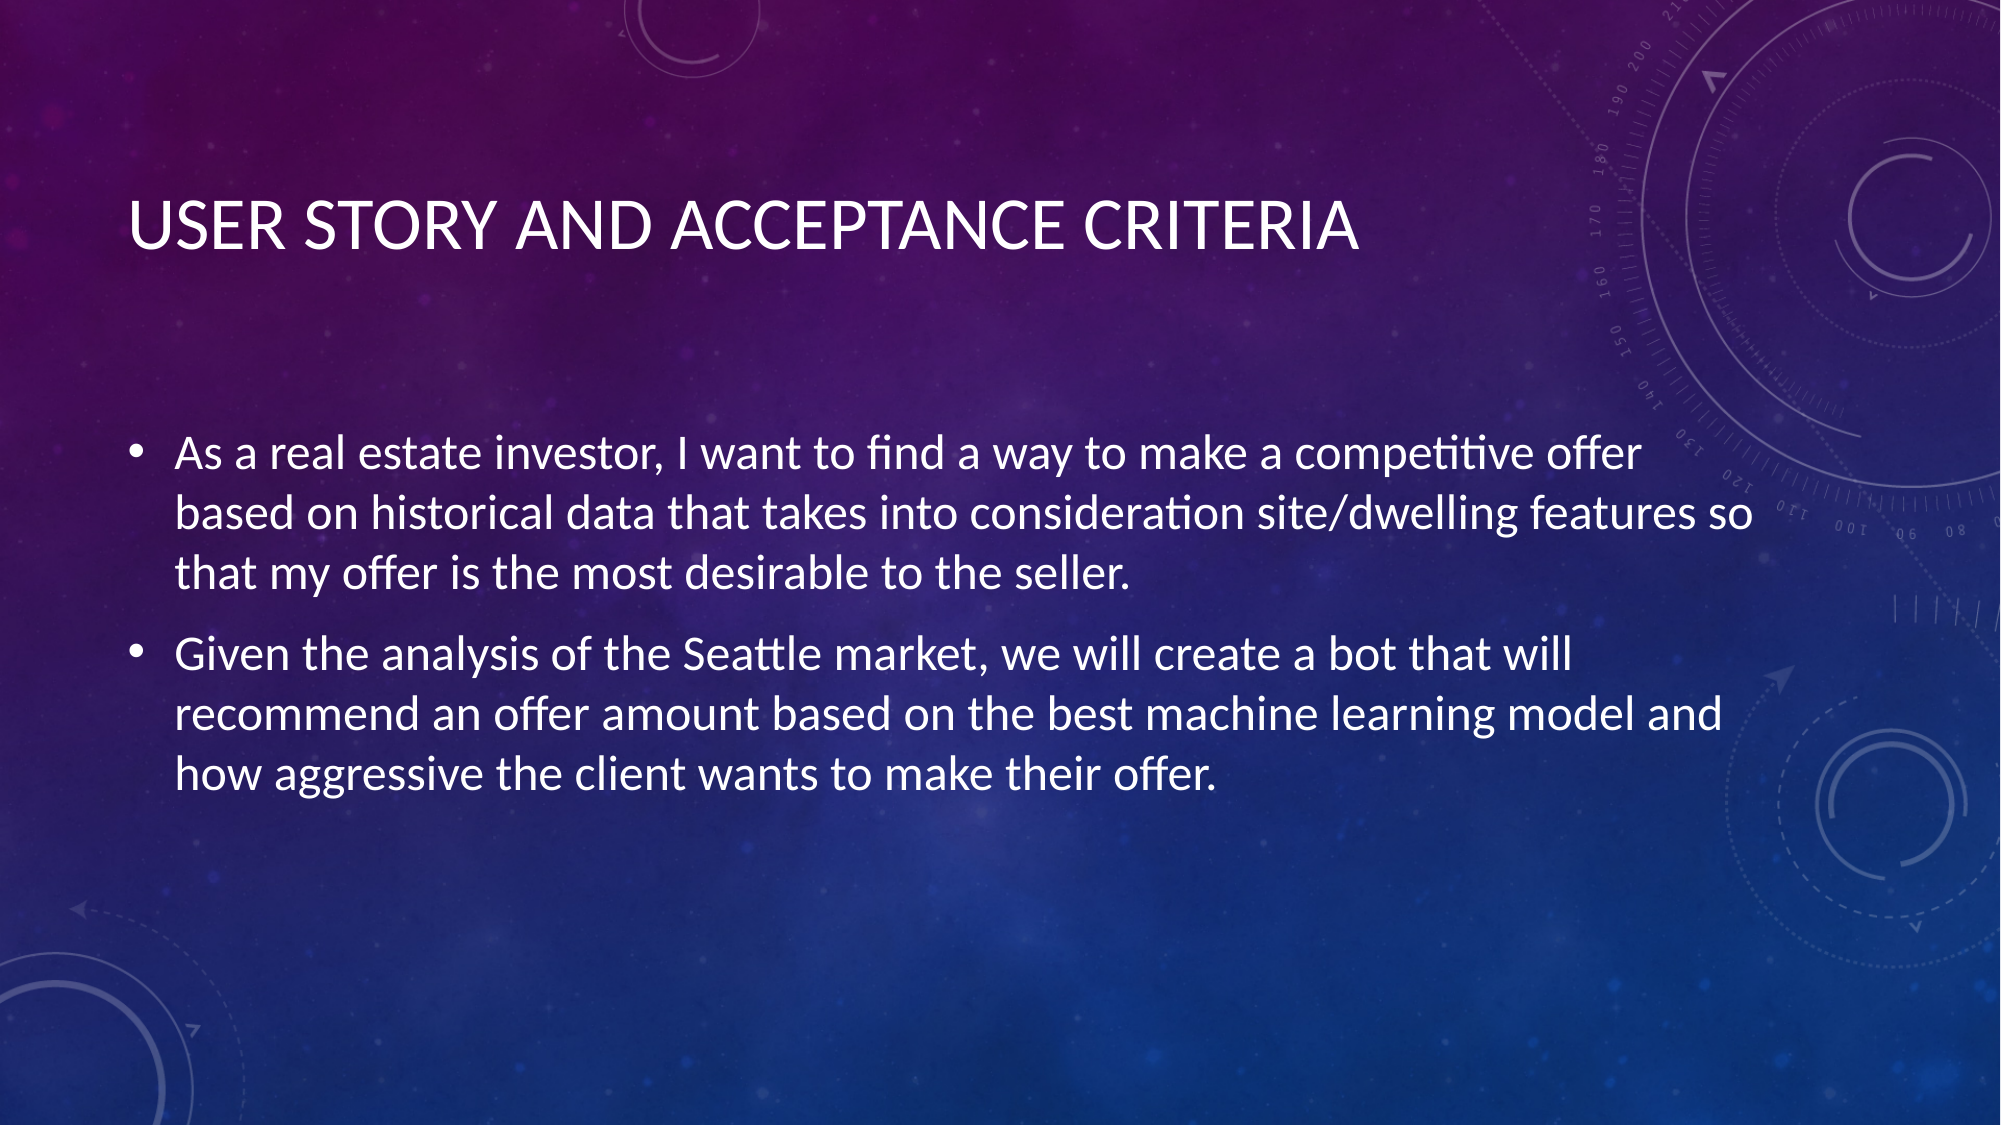

# User Story and acceptance Criteria
As a real estate investor, I want to find a way to make a competitive offer based on historical data that takes into consideration site/dwelling features so that my offer is the most desirable to the seller.
Given the analysis of the Seattle market, we will create a bot that will recommend an offer amount based on the best machine learning model and how aggressive the client wants to make their offer.